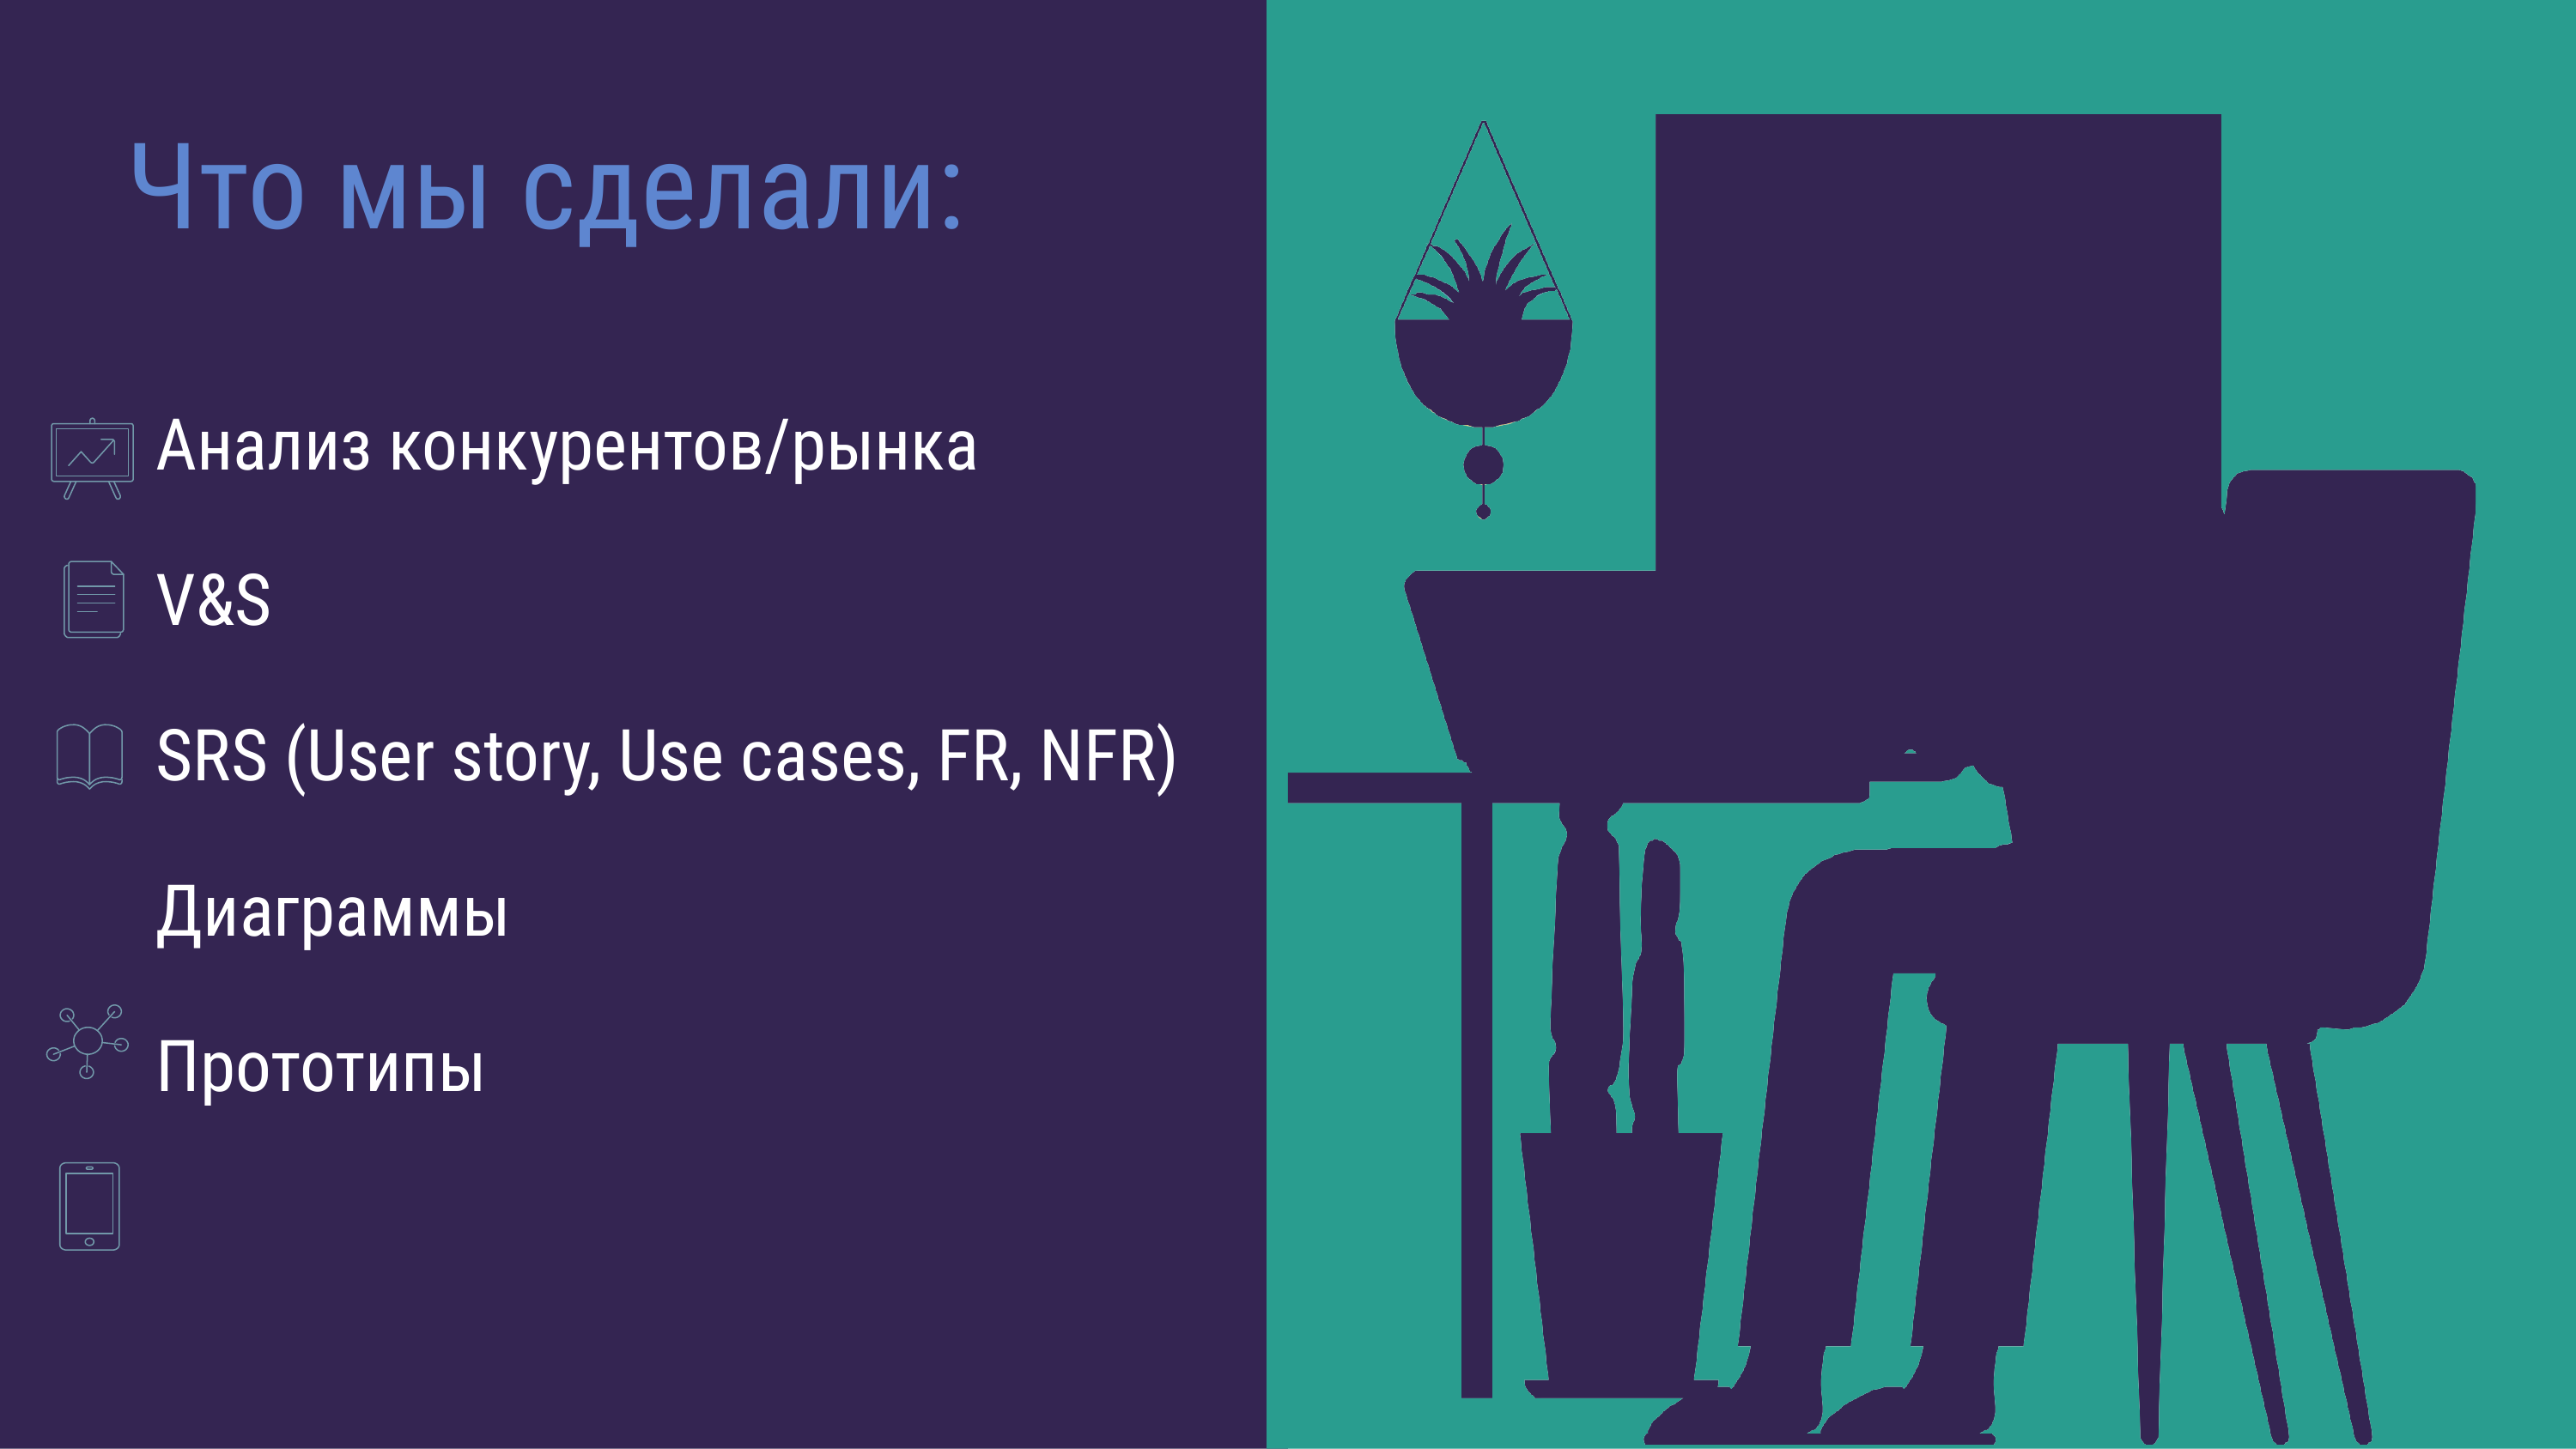

# Что мы сделали:

Анализ конкурентов/рынка
V&S
SRS (User story, Use cases, FR, NFR)
Диаграммы
Прототипы